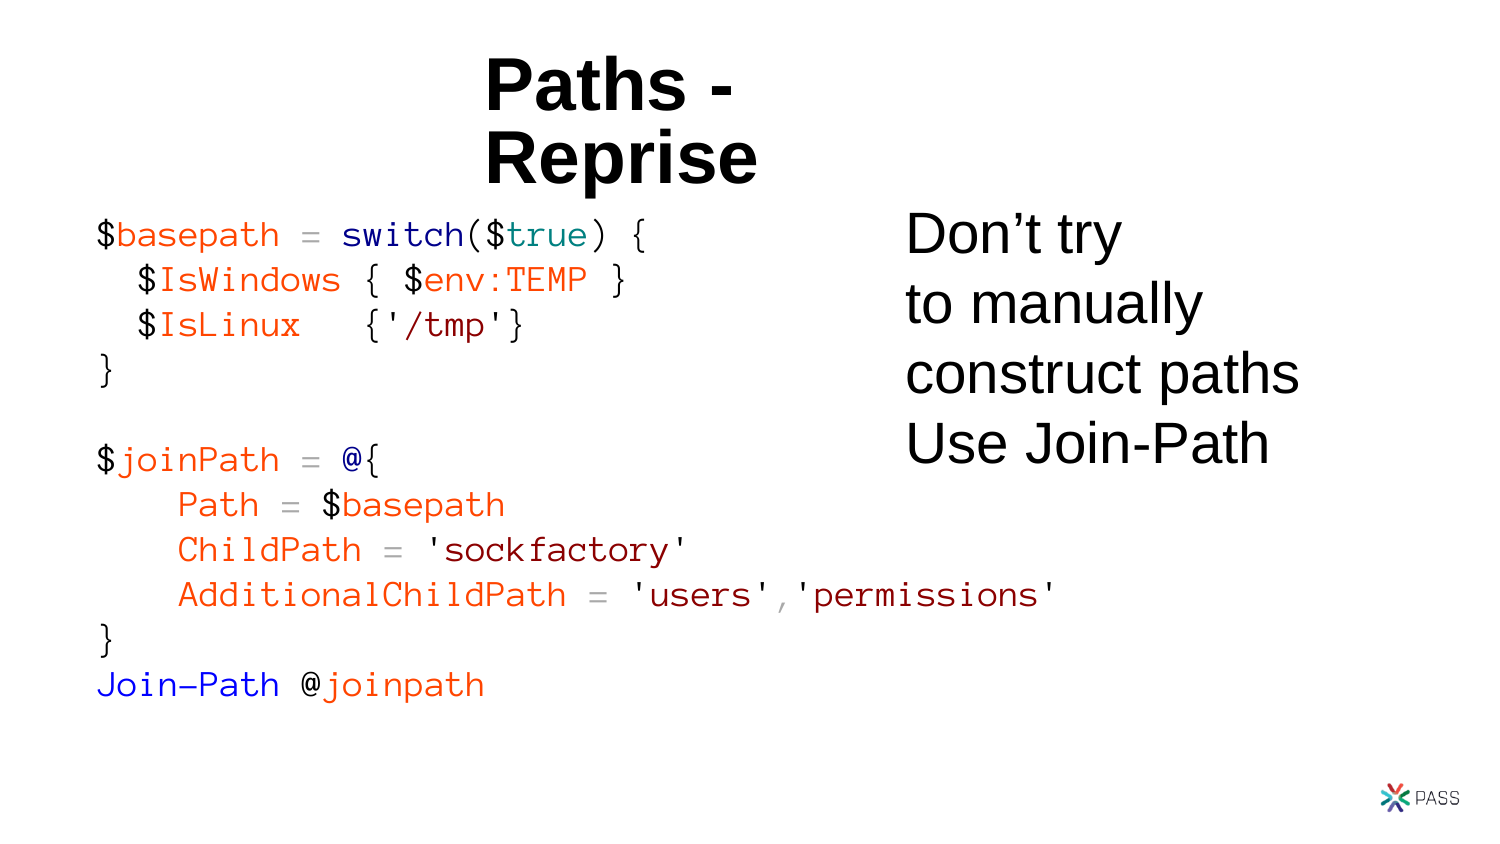

# Paths - Reprise
Don’t try
to manually
construct paths
Use Join-Path
$basepath = switch($true) {
  $IsWindows { $env:TEMP }
  $IsLinux   {'/tmp'}
}
$joinPath = @{
    Path = $basepath
    ChildPath = 'sockfactory'
    AdditionalChildPath = 'users','permissions'
}
Join-Path @joinpath